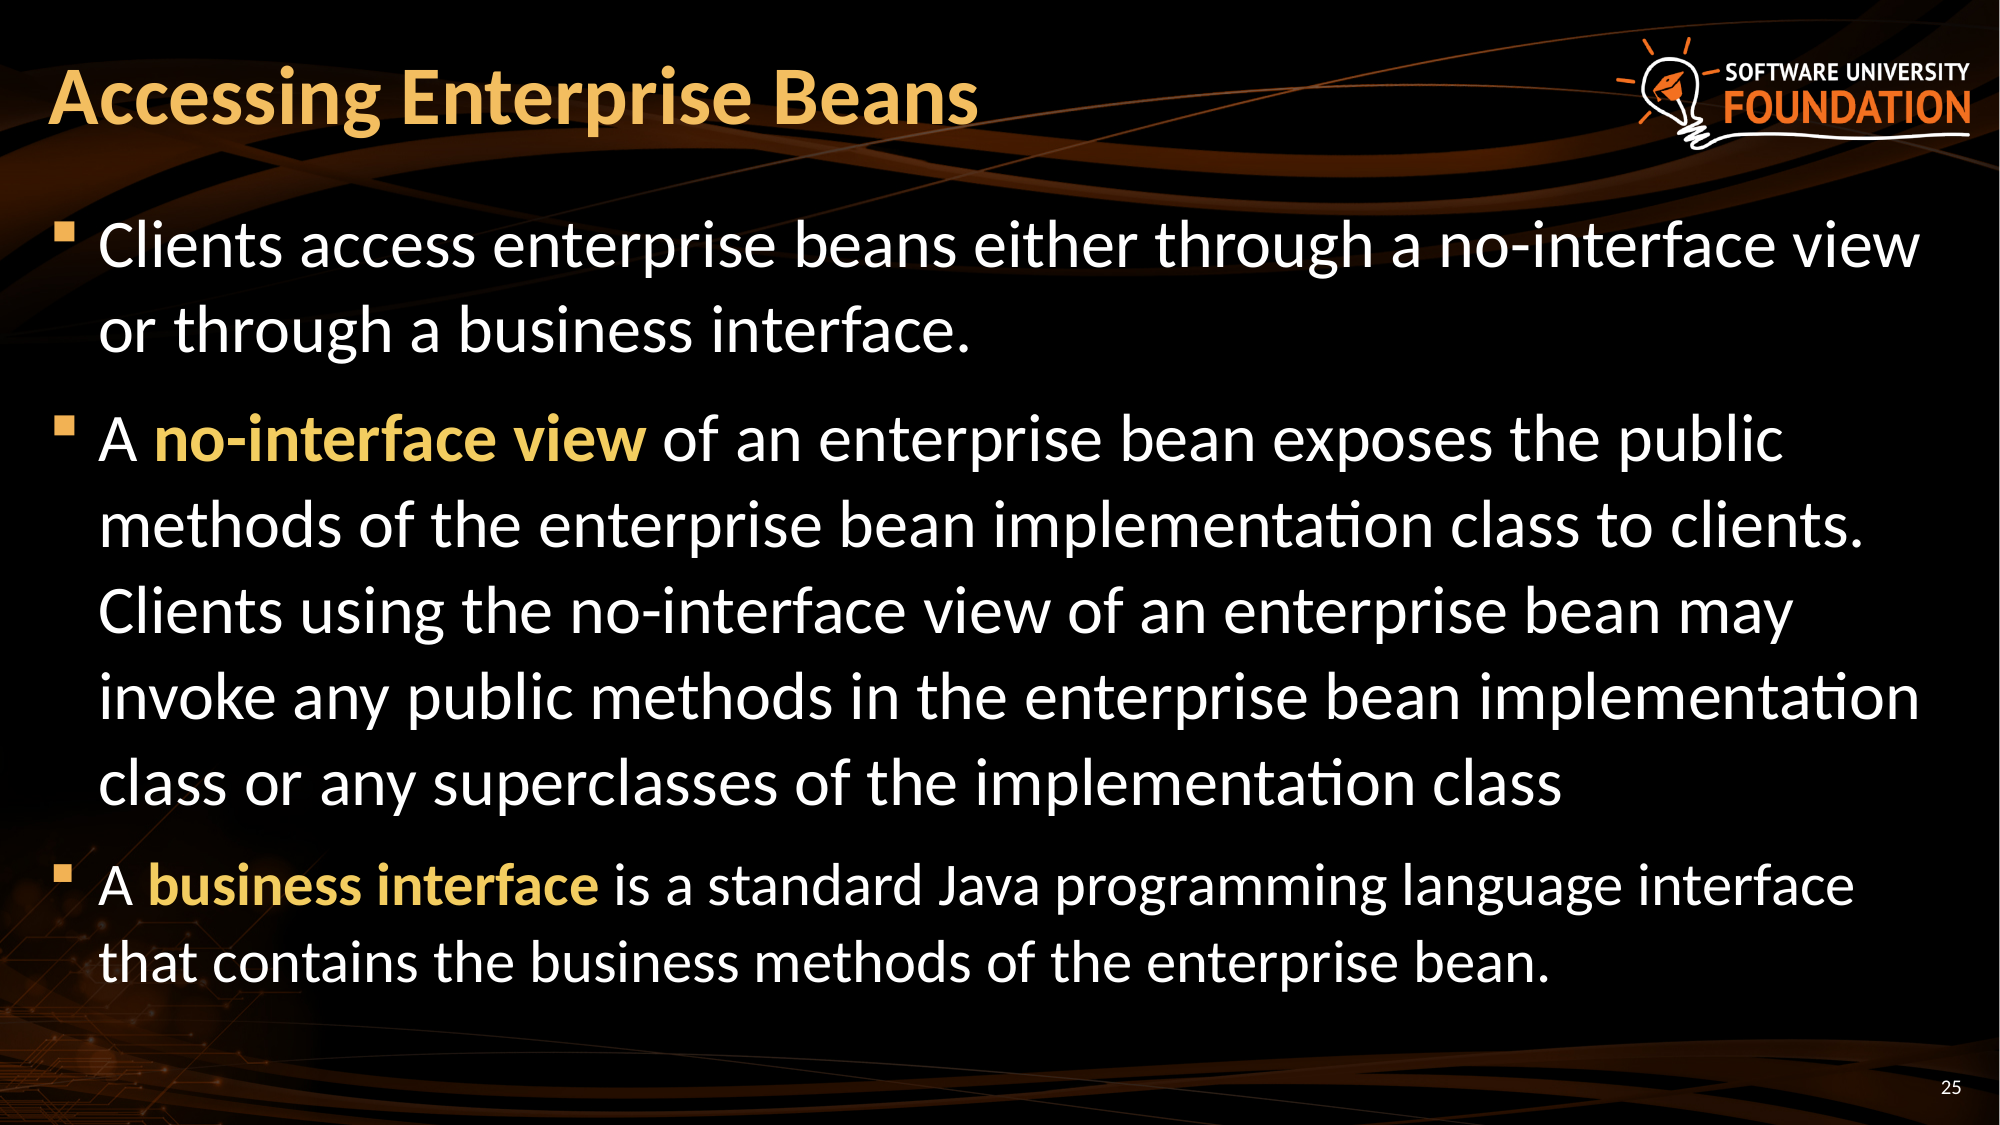

# Accessing Enterprise Beans
Clients access enterprise beans either through a no-interface view or through a business interface.
A no-interface view of an enterprise bean exposes the public methods of the enterprise bean implementation class to clients. Clients using the no-interface view of an enterprise bean may invoke any public methods in the enterprise bean implementation class or any superclasses of the implementation class
A business interface is a standard Java programming language interface that contains the business methods of the enterprise bean.
25